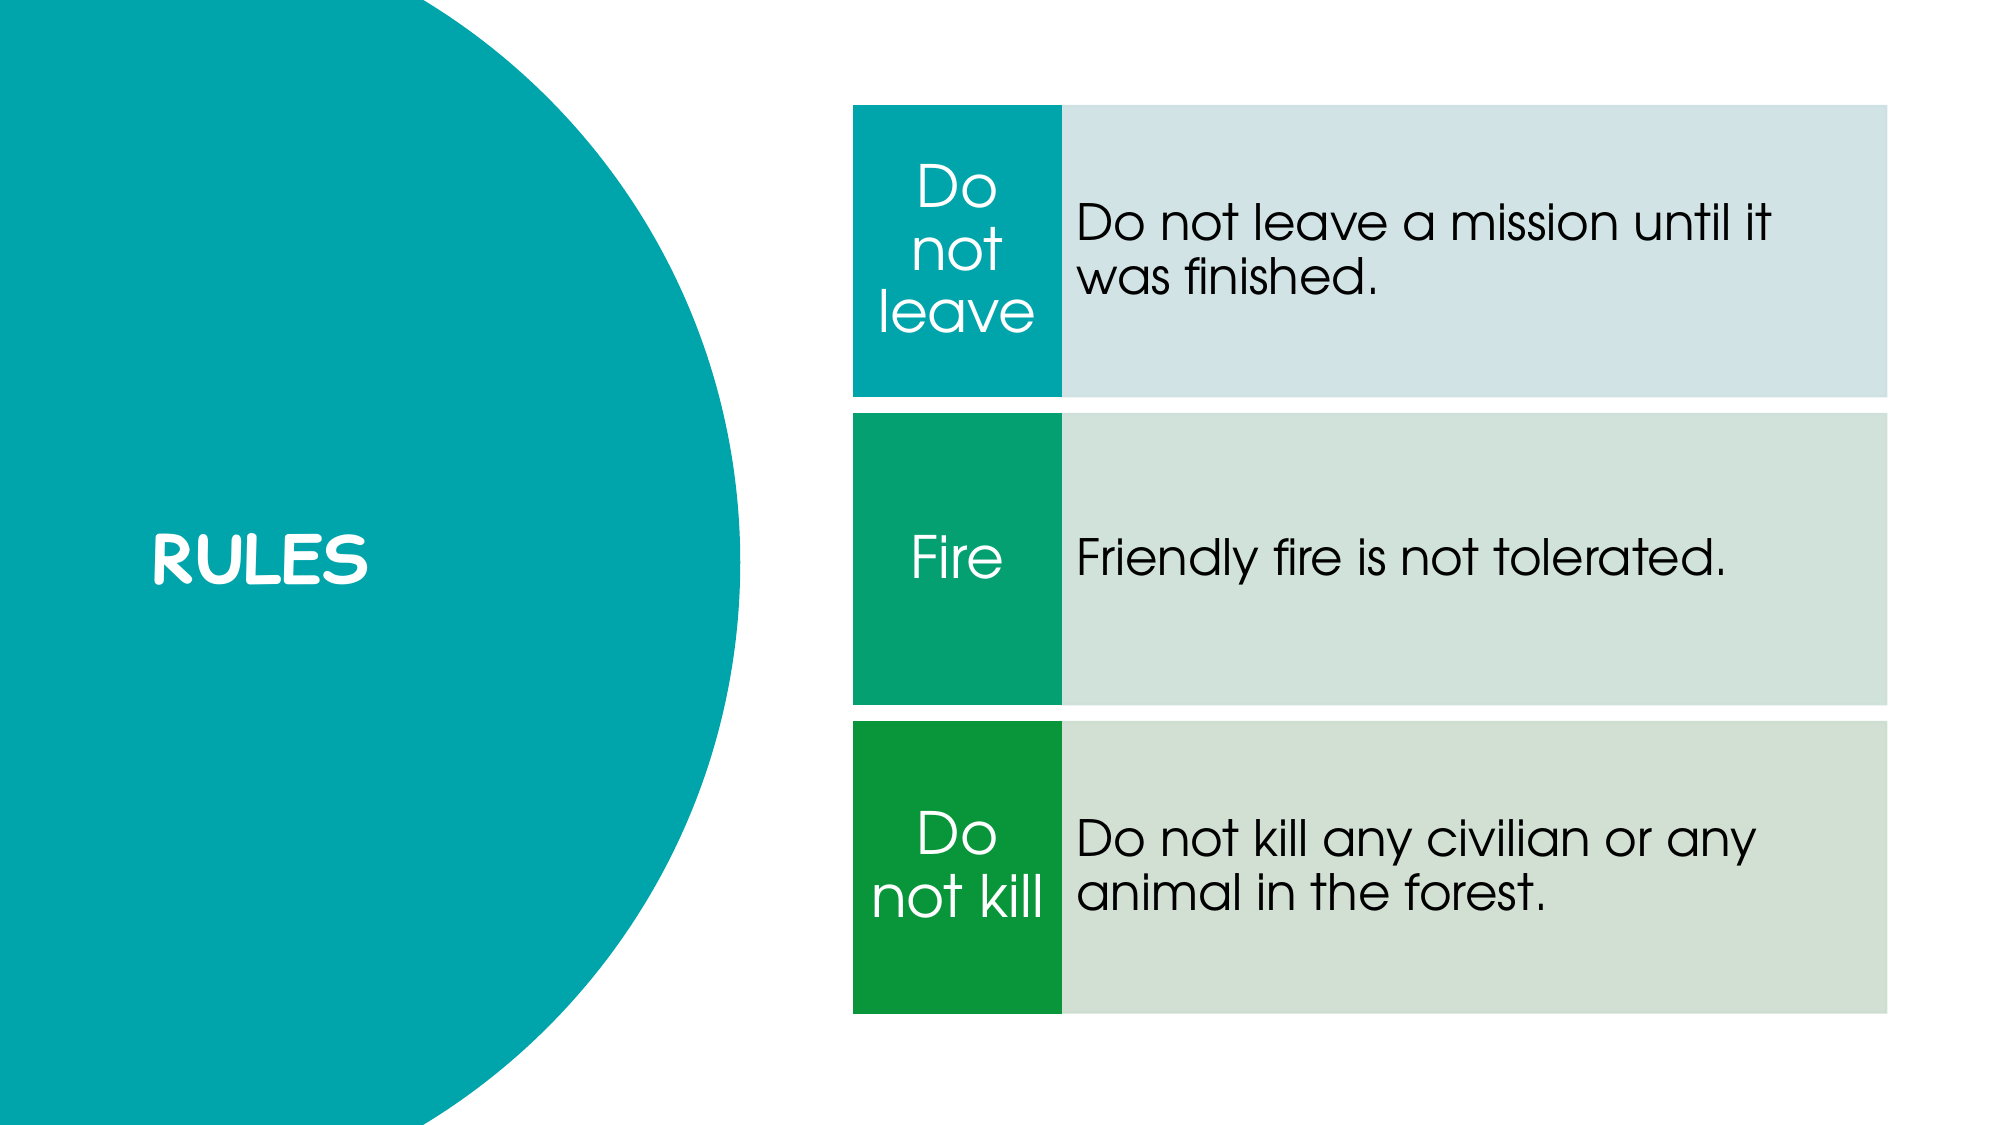

Do not leave a mission until it was finished.
Do not leave
Friendly fire is not tolerated.
Fire
Do not kill any civilian or any animal in the forest.
Do not kill
# RULES